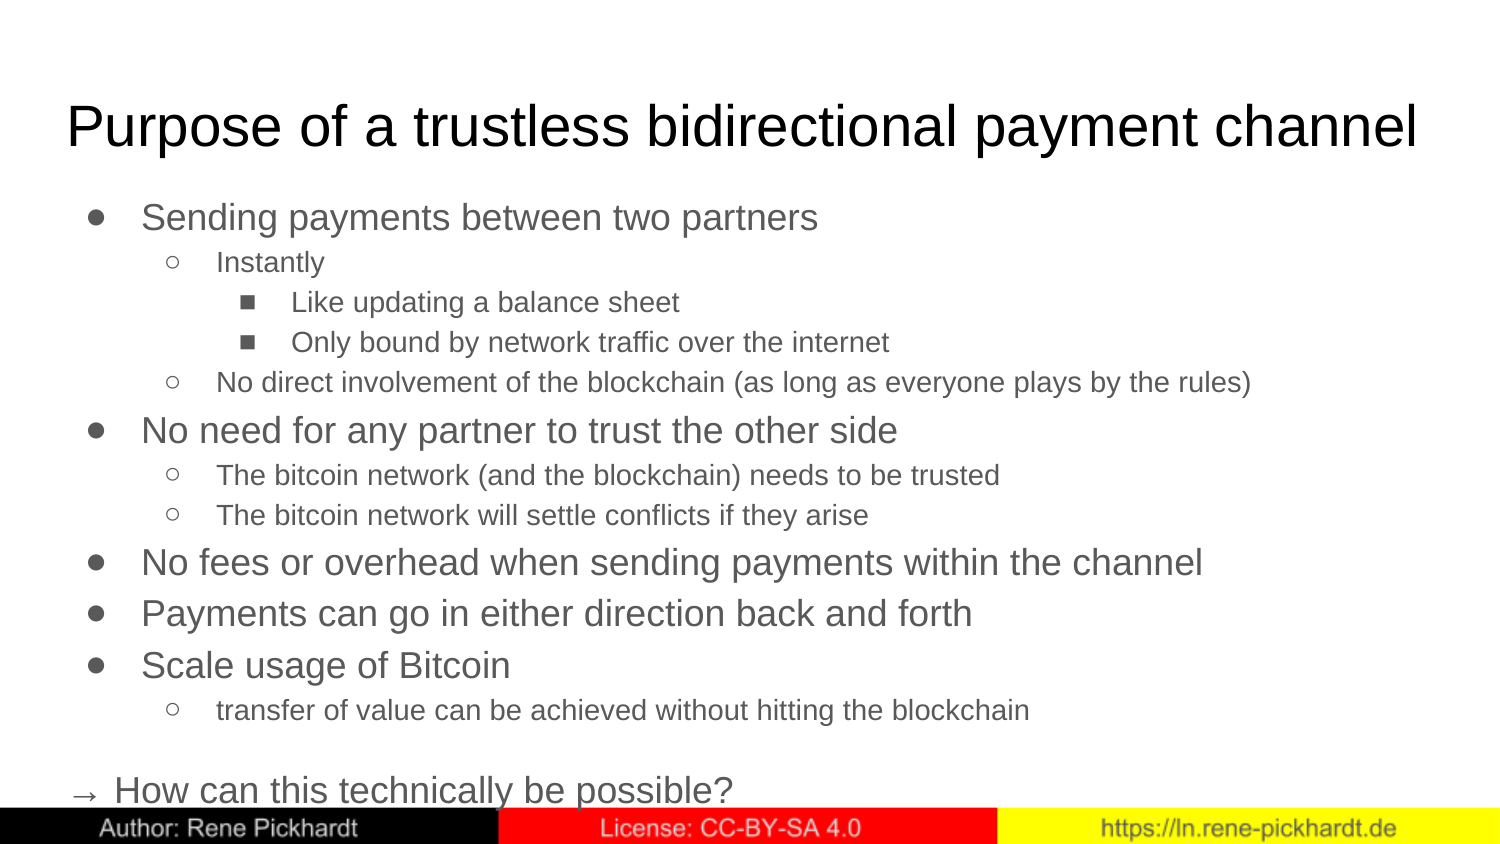

# Purpose of a trustless bidirectional payment channel
Sending payments between two partners
Instantly
Like updating a balance sheet
Only bound by network traffic over the internet
No direct involvement of the blockchain (as long as everyone plays by the rules)
No need for any partner to trust the other side
The bitcoin network (and the blockchain) needs to be trusted
The bitcoin network will settle conflicts if they arise
No fees or overhead when sending payments within the channel
Payments can go in either direction back and forth
Scale usage of Bitcoin
transfer of value can be achieved without hitting the blockchain
→ How can this technically be possible?